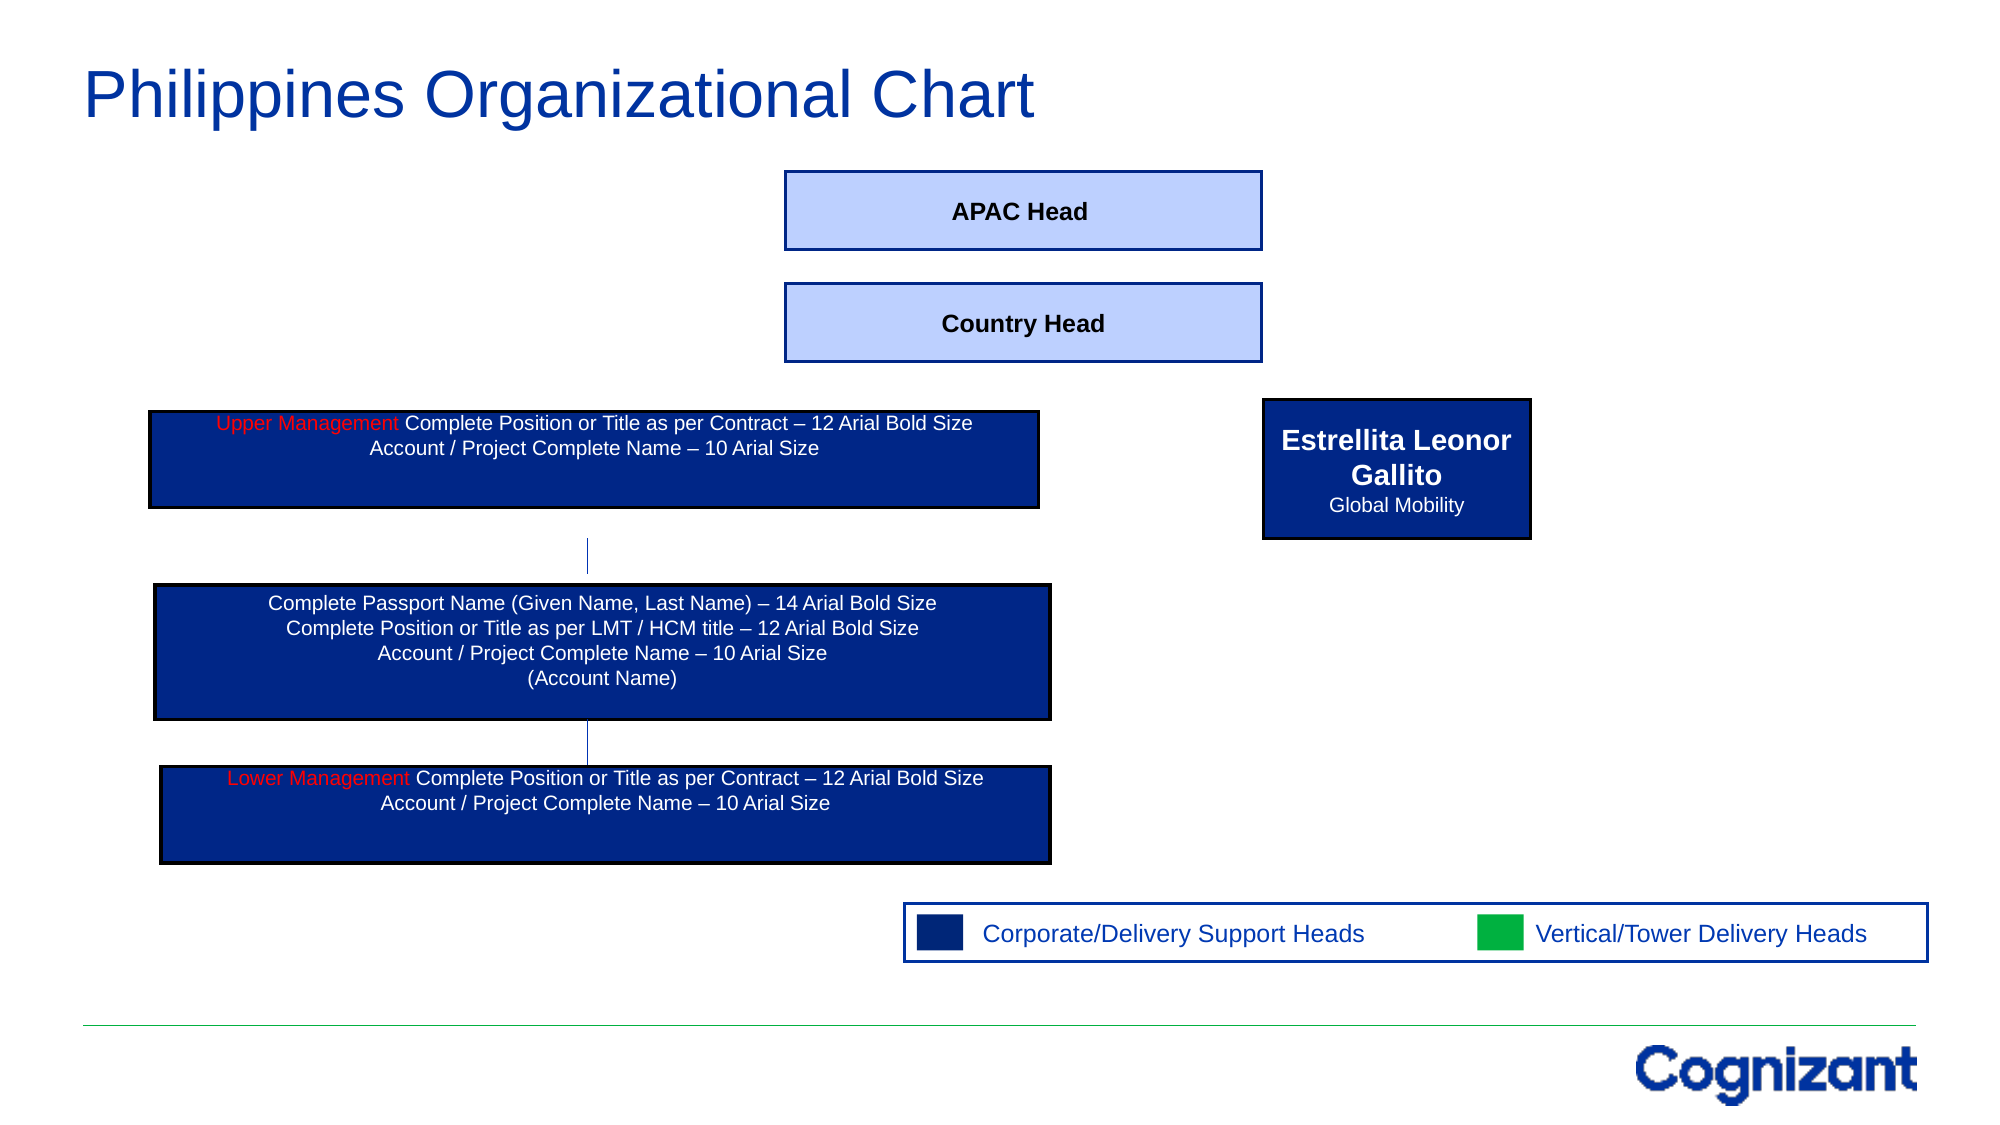

# Philippines Organizational Chart
APAC Head
Country Head

Estrellita Leonor Gallito
Global Mobility

Upper Management Complete Position or Title as per Contract – 12 Arial Bold Size
Account / Project Complete Name – 10 Arial Size

Complete Passport Name (Given Name, Last Name) – 14 Arial Bold Size
Complete Position or Title as per LMT / HCM title – 12 Arial Bold Size
Account / Project Complete Name – 10 Arial Size
(Account Name)

Lower Management Complete Position or Title as per Contract – 12 Arial Bold Size
Account / Project Complete Name – 10 Arial Size

Corporate/Delivery Support Heads
Vertical/Tower Delivery Heads